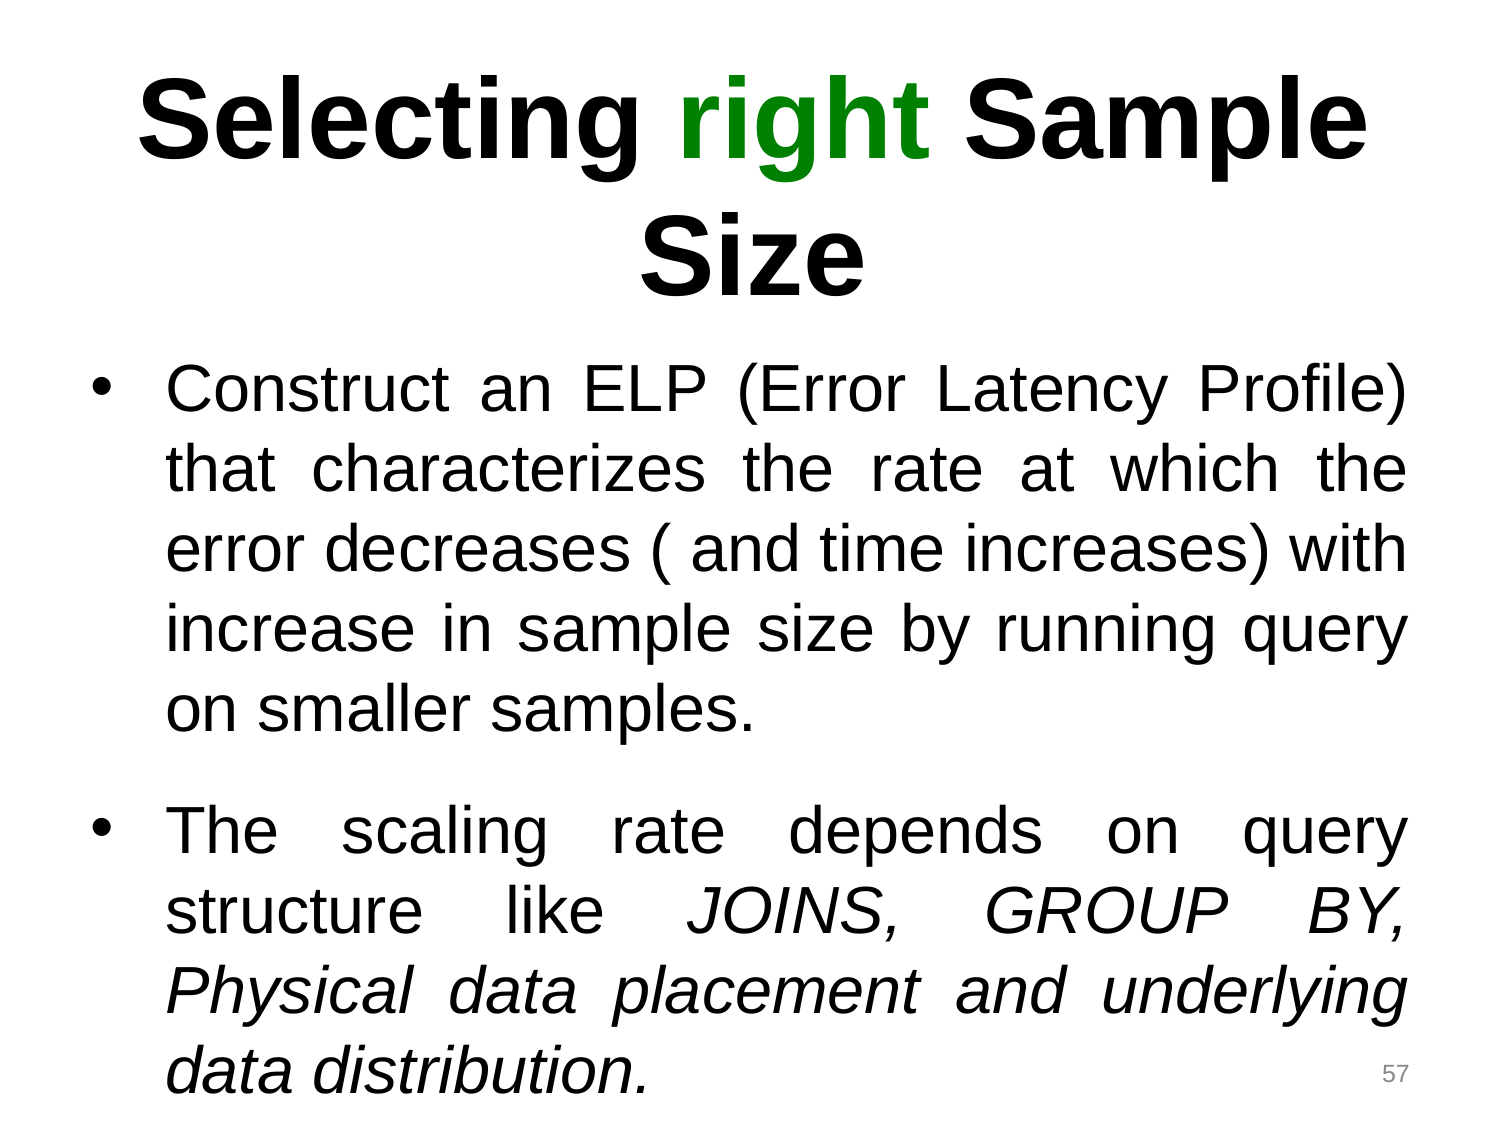

# Selecting right Sample Size
Construct an ELP (Error Latency Profile) that characterizes the rate at which the error decreases ( and time increases) with increase in sample size by running query on smaller samples.
The scaling rate depends on query structure like JOINS, GROUP BY, Physical data placement and underlying data distribution.
57